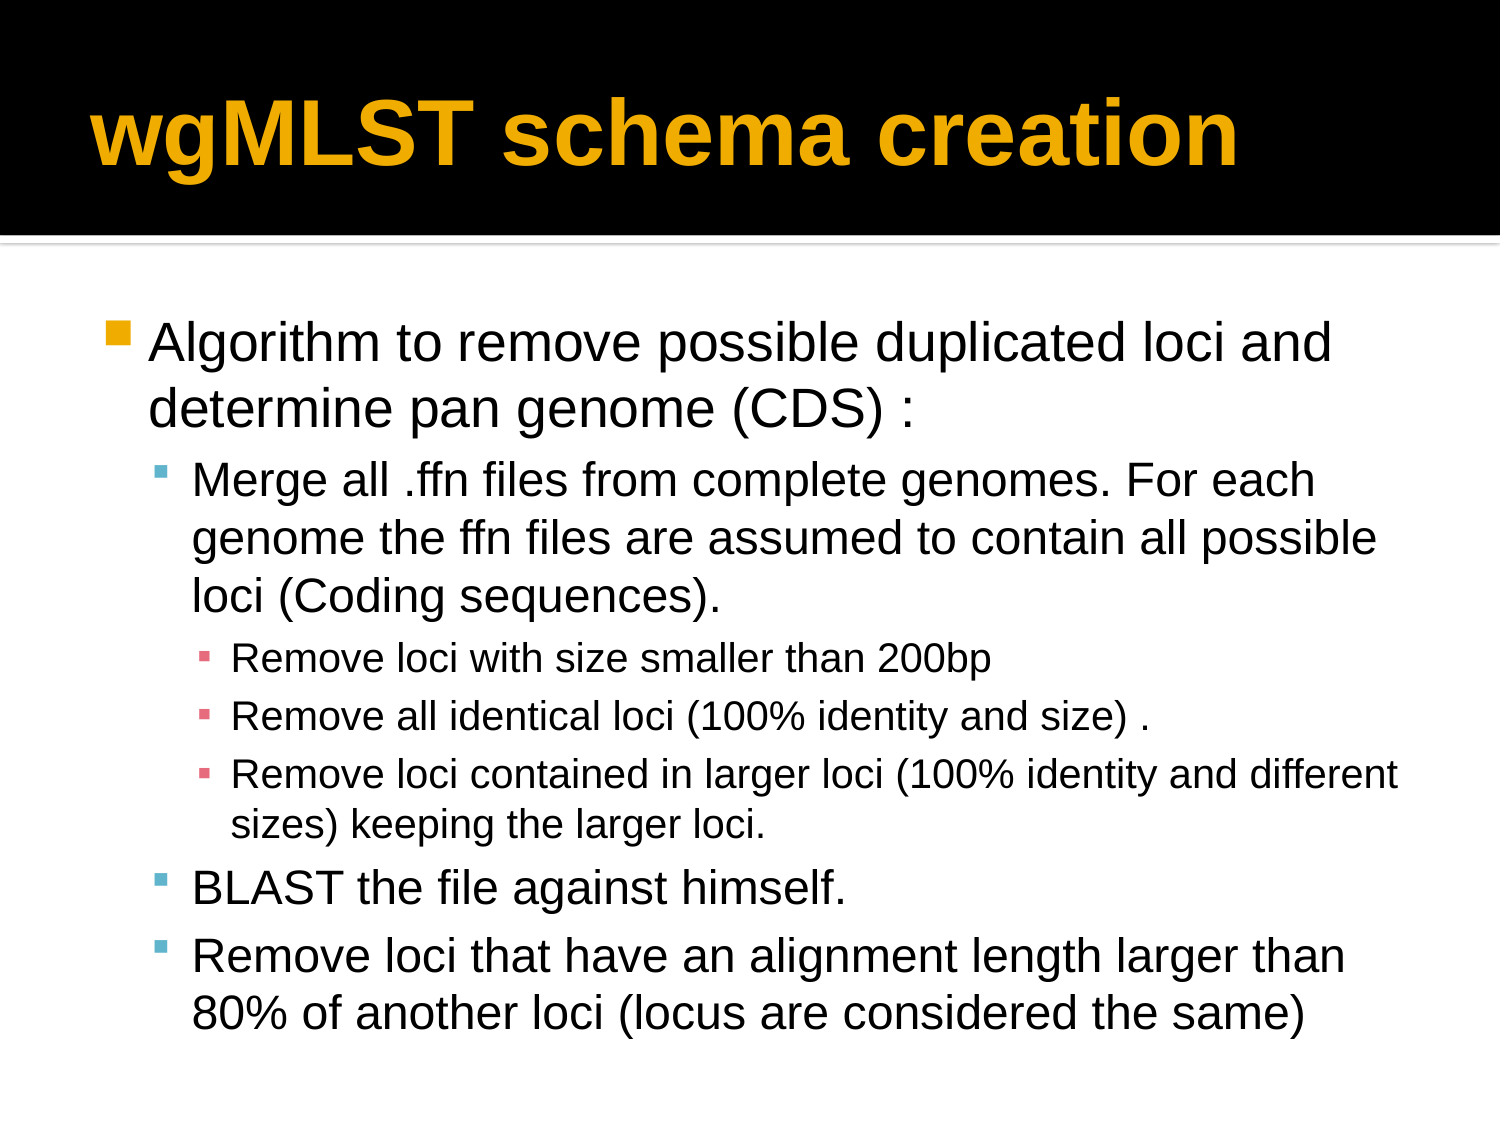

# wgMLST schema creation
Algorithm to remove possible duplicated loci and determine pan genome (CDS) :
Merge all .ffn files from complete genomes. For each genome the ffn files are assumed to contain all possible loci (Coding sequences).
Remove loci with size smaller than 200bp
Remove all identical loci (100% identity and size) .
Remove loci contained in larger loci (100% identity and different sizes) keeping the larger loci.
BLAST the file against himself.
Remove loci that have an alignment length larger than 80% of another loci (locus are considered the same)